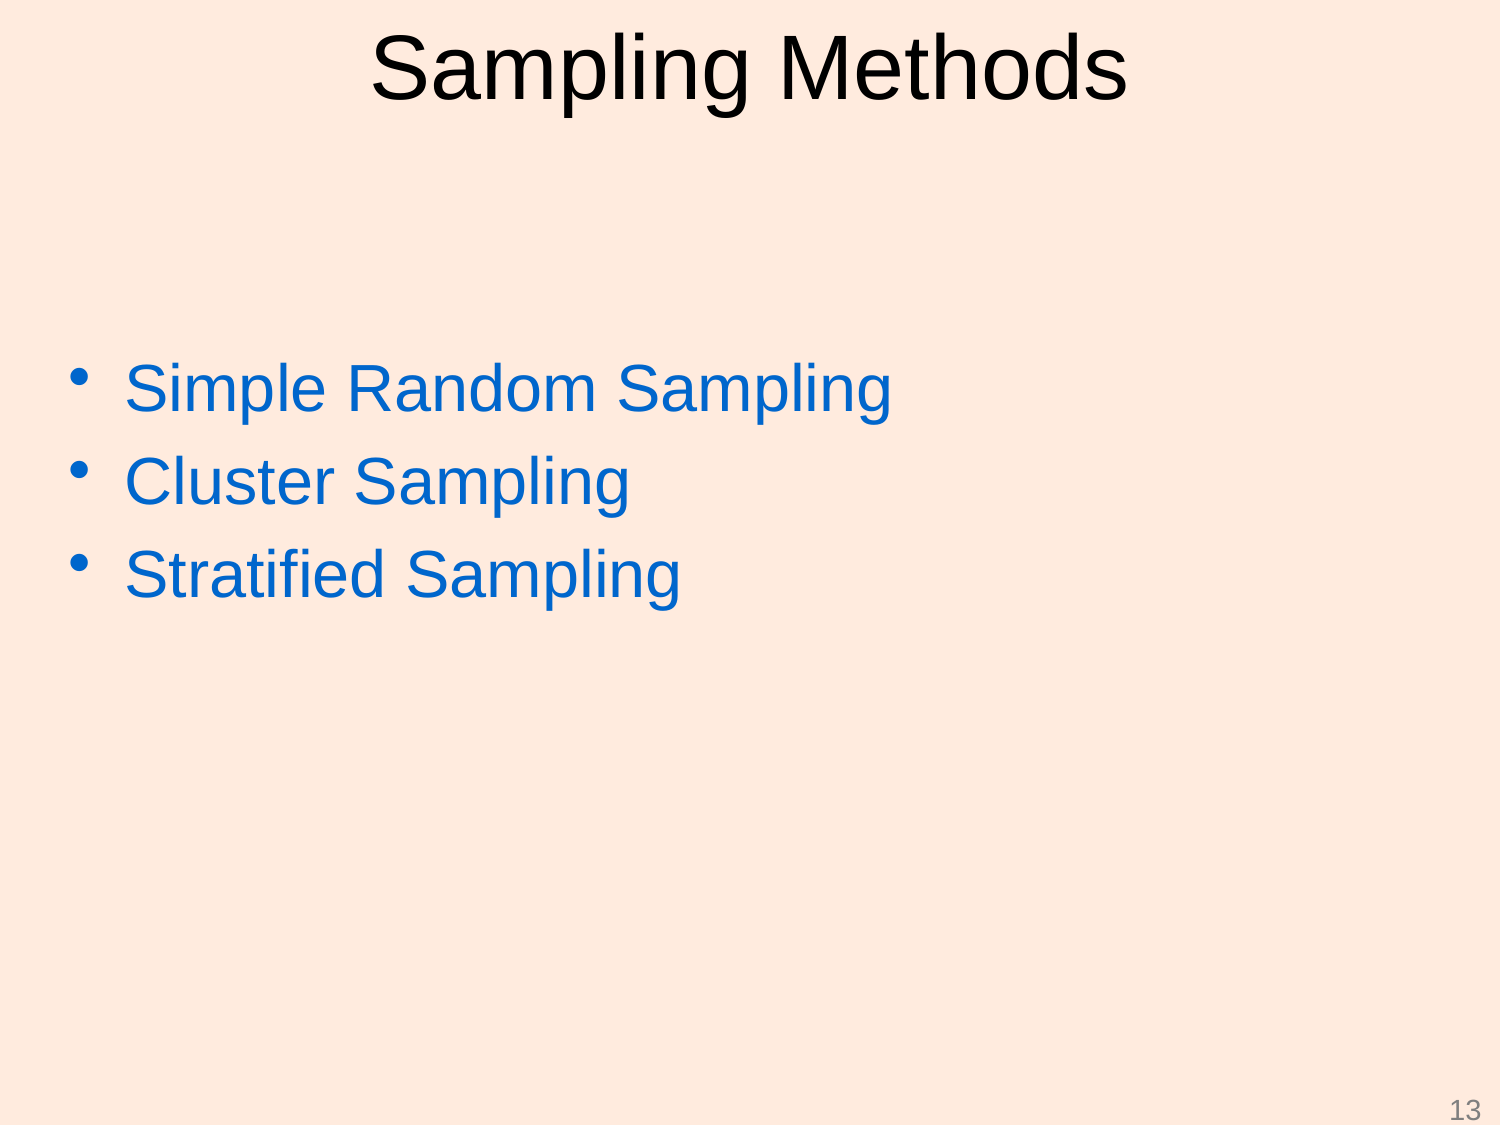

# Sampling Methods

Simple Random Sampling
Cluster Sampling
Stratified Sampling

13